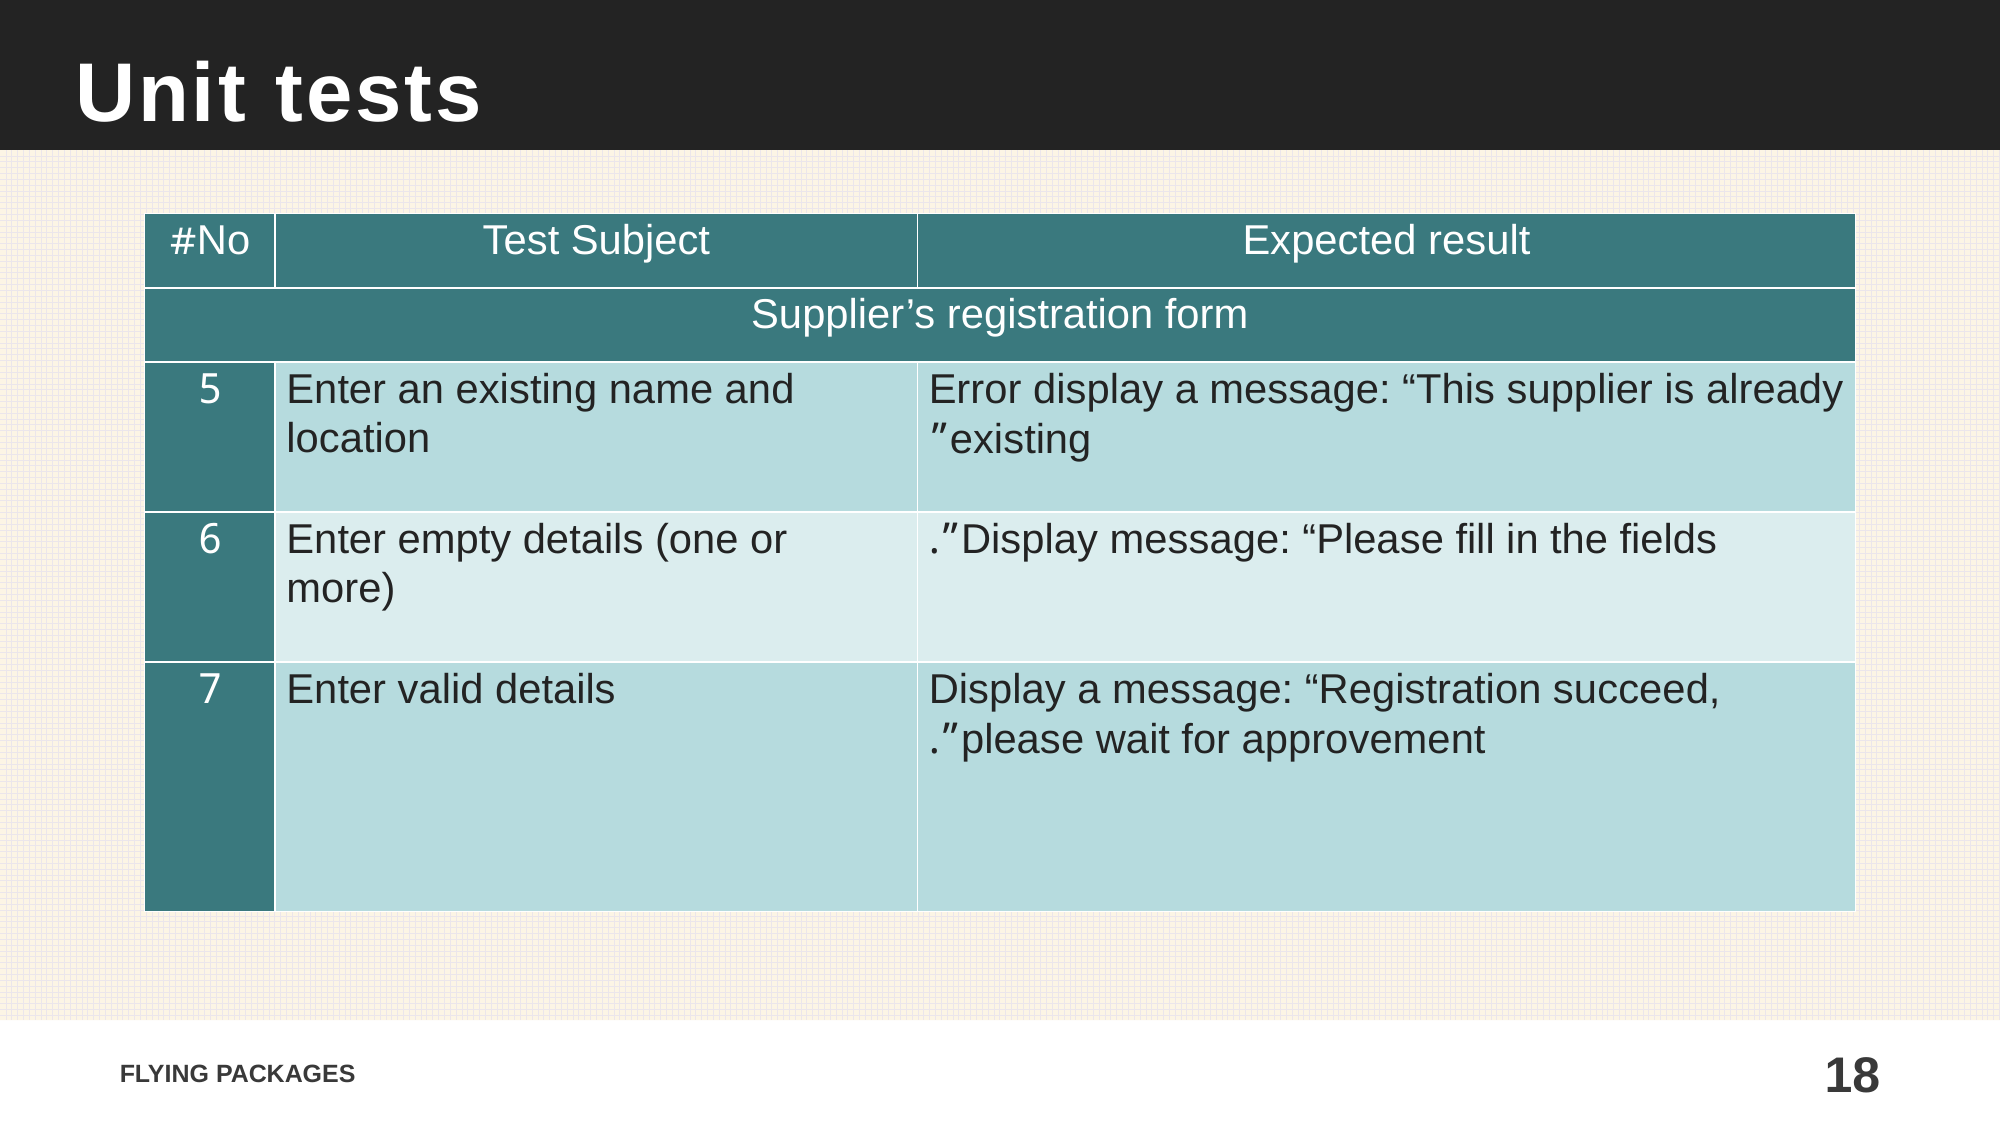

# Unit tests
| No# | Test Subject | Expected result |
| --- | --- | --- |
| Supplier’s registration form |  |  |
| 5 | Enter an existing name and location | Error display a message: “This supplier is already existing” |
| 6 | Enter empty details (one or more) | Display message: “Please fill in the fields”. |
| 7 | Enter valid details | Display a message: “Registration succeed, please wait for approvement”. |
FLYING PACKAGES
18